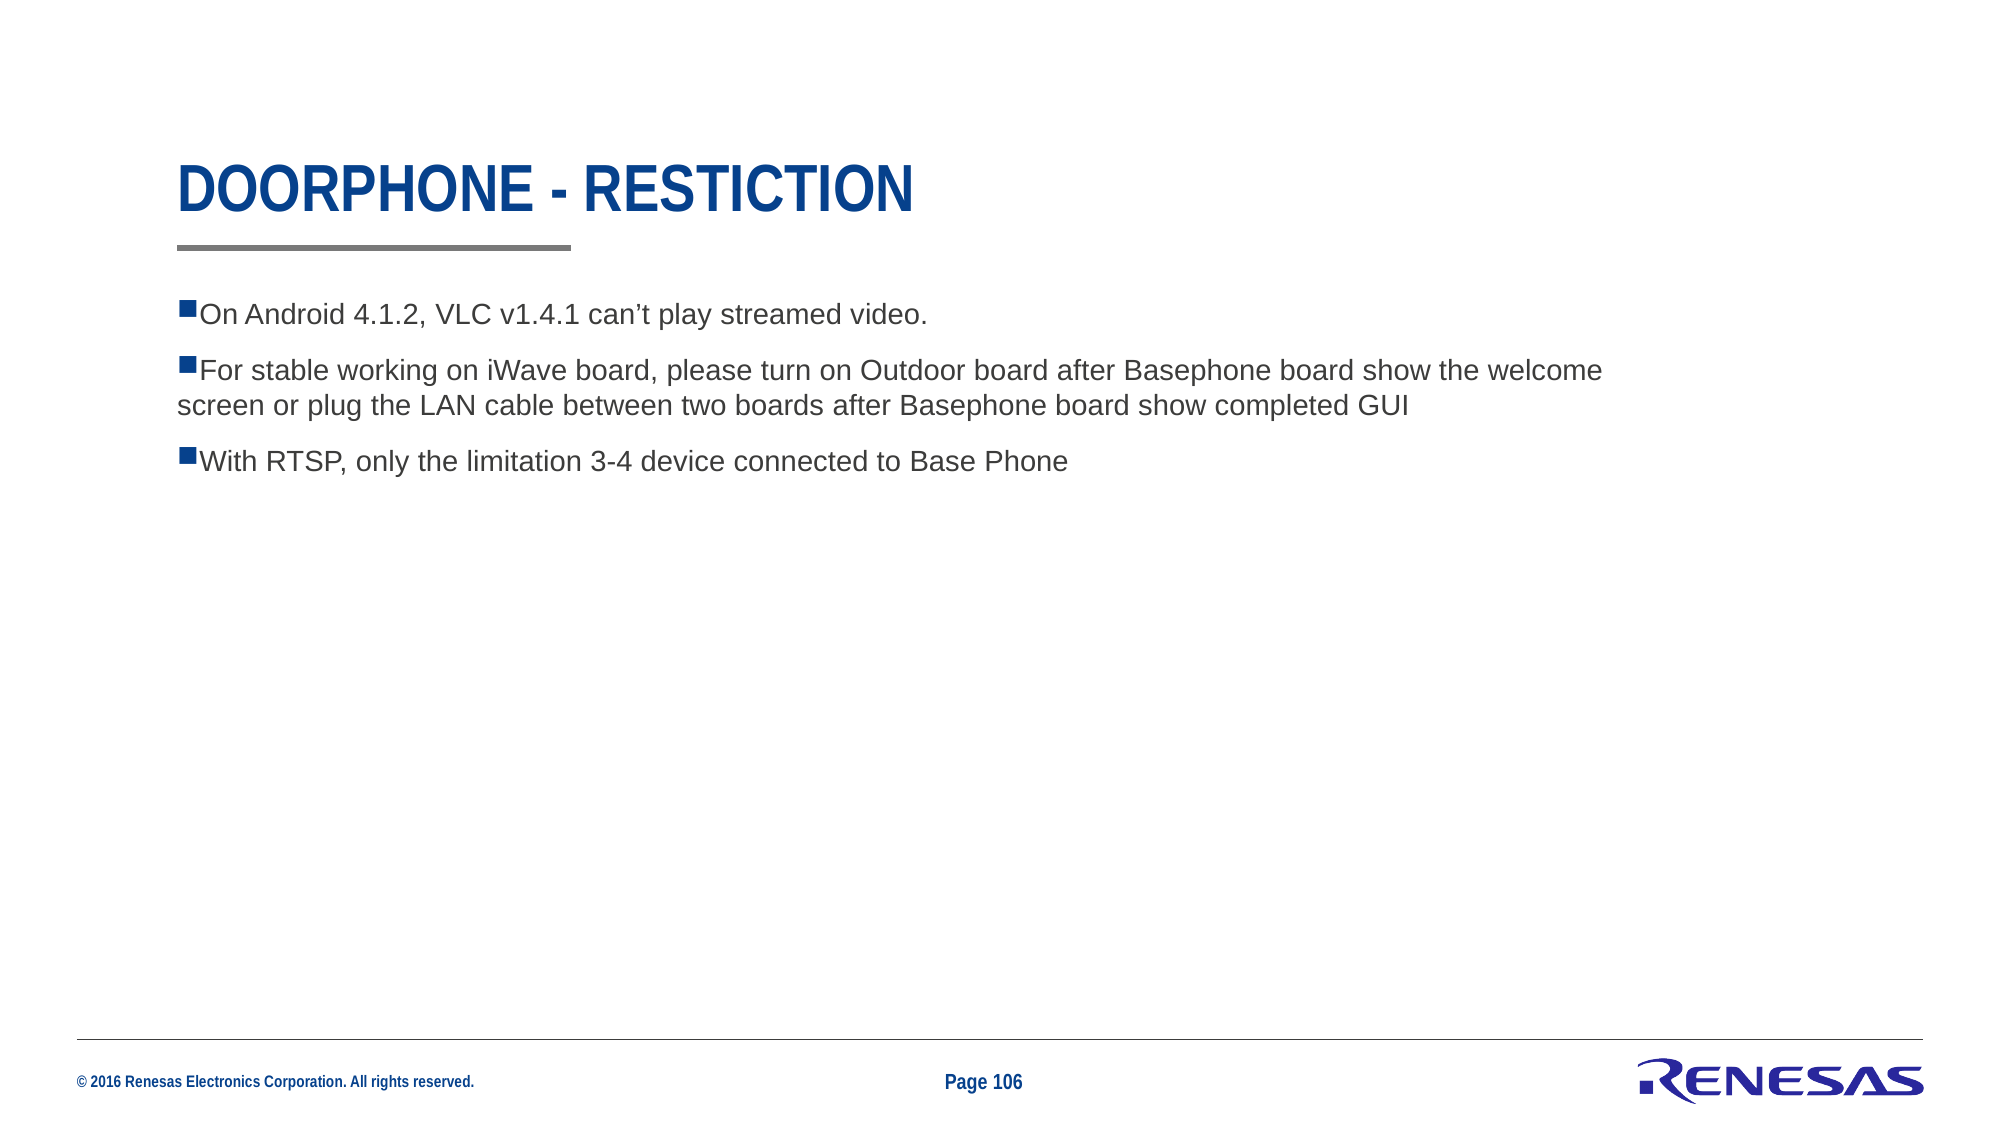

# Doorphone - restiction
On Android 4.1.2, VLC v1.4.1 can’t play streamed video.
For stable working on iWave board, please turn on Outdoor board after Basephone board show the welcome screen or plug the LAN cable between two boards after Basephone board show completed GUI
With RTSP, only the limitation 3-4 device connected to Base Phone
Page 106